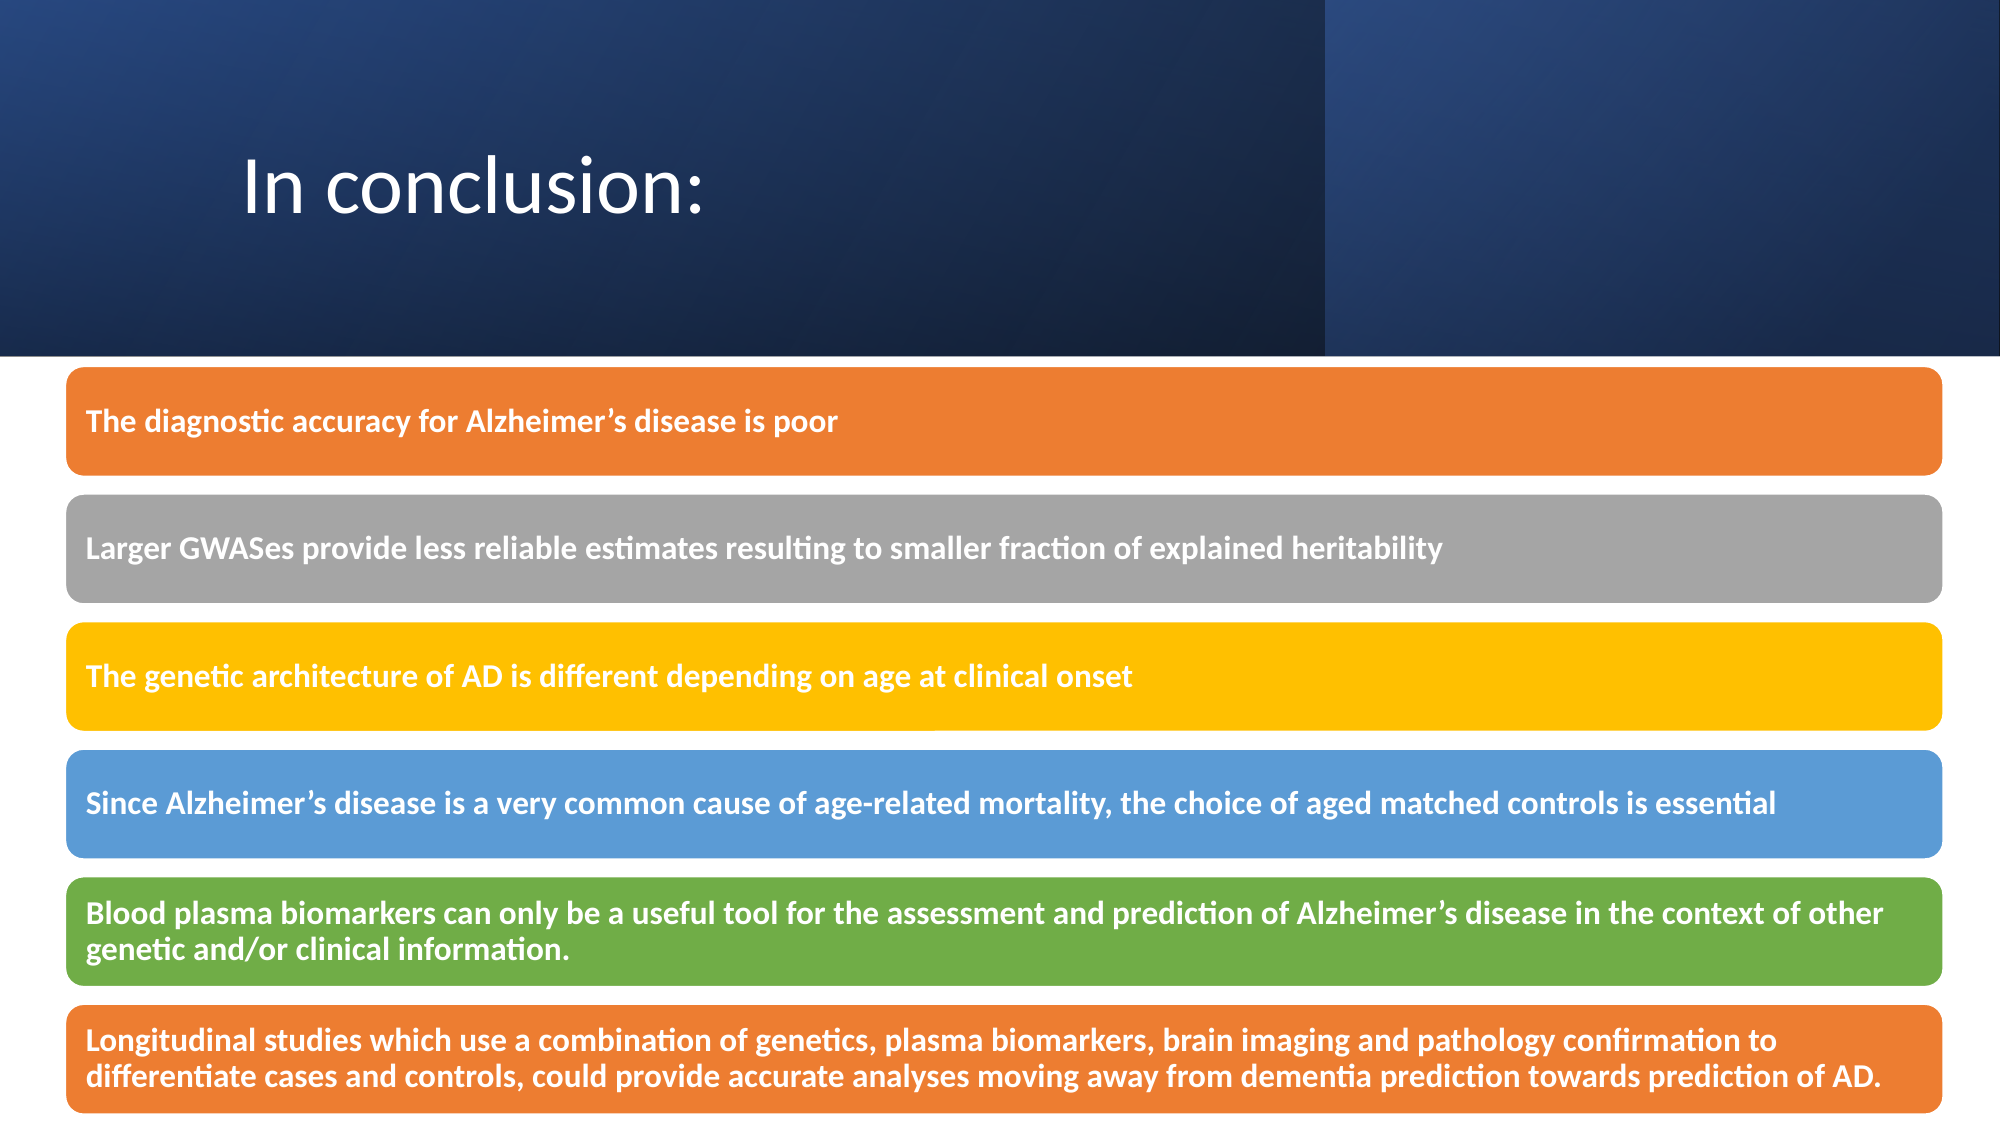

# In conclusion:
The diagnostic accuracy for Alzheimer’s disease is poor
Larger GWASes provide less reliable estimates resulting to smaller fraction of explained heritability
The genetic architecture of AD is different depending on age at clinical onset
Since Alzheimer’s disease is a very common cause of age-related mortality, the choice of aged matched controls is essential
Blood plasma biomarkers can only be a useful tool for the assessment and prediction of Alzheimer’s disease in the context of other genetic and/or clinical information.
Longitudinal studies which use a combination of genetics, plasma biomarkers, brain imaging and pathology confirmation to differentiate cases and controls, could provide accurate analyses moving away from dementia prediction towards prediction of AD.